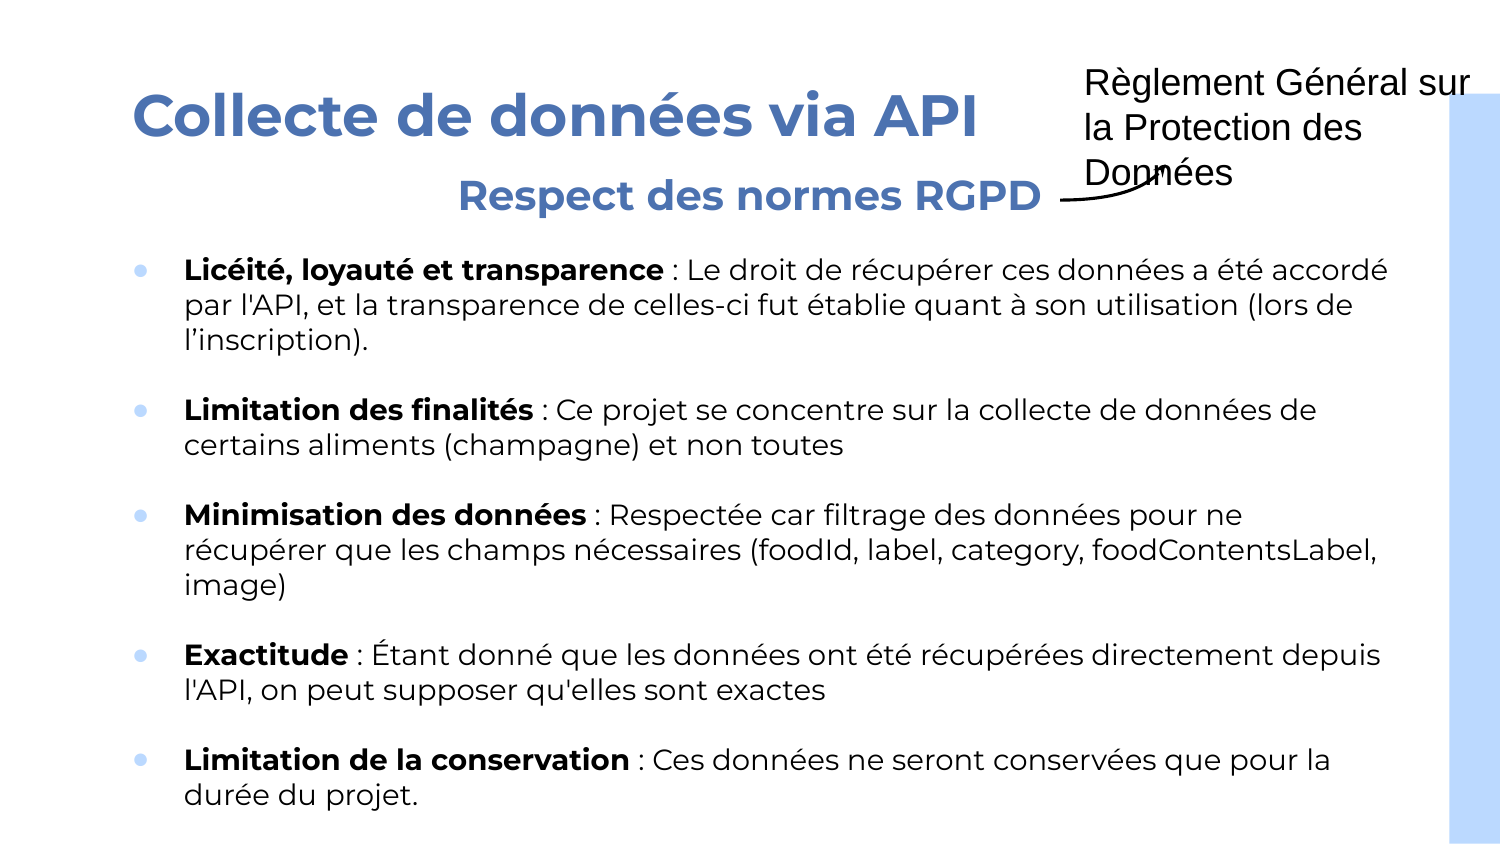

Règlement Général sur la Protection des Données
# Collecte de données via API

Respect des normes RGPD

Licéité, loyauté et transparence : Le droit de récupérer ces données a été accordé par l'API, et la transparence de celles-ci fut établie quant à son utilisation (lors de l’inscription).

Limitation des finalités : Ce projet se concentre sur la collecte de données de certains aliments (champagne) et non toutes

Minimisation des données : Respectée car filtrage des données pour ne récupérer que les champs nécessaires (foodId, label, category, foodContentsLabel, image)

Exactitude : Étant donné que les données ont été récupérées directement depuis l'API, on peut supposer qu'elles sont exactes

Limitation de la conservation : Ces données ne seront conservées que pour la durée du projet.